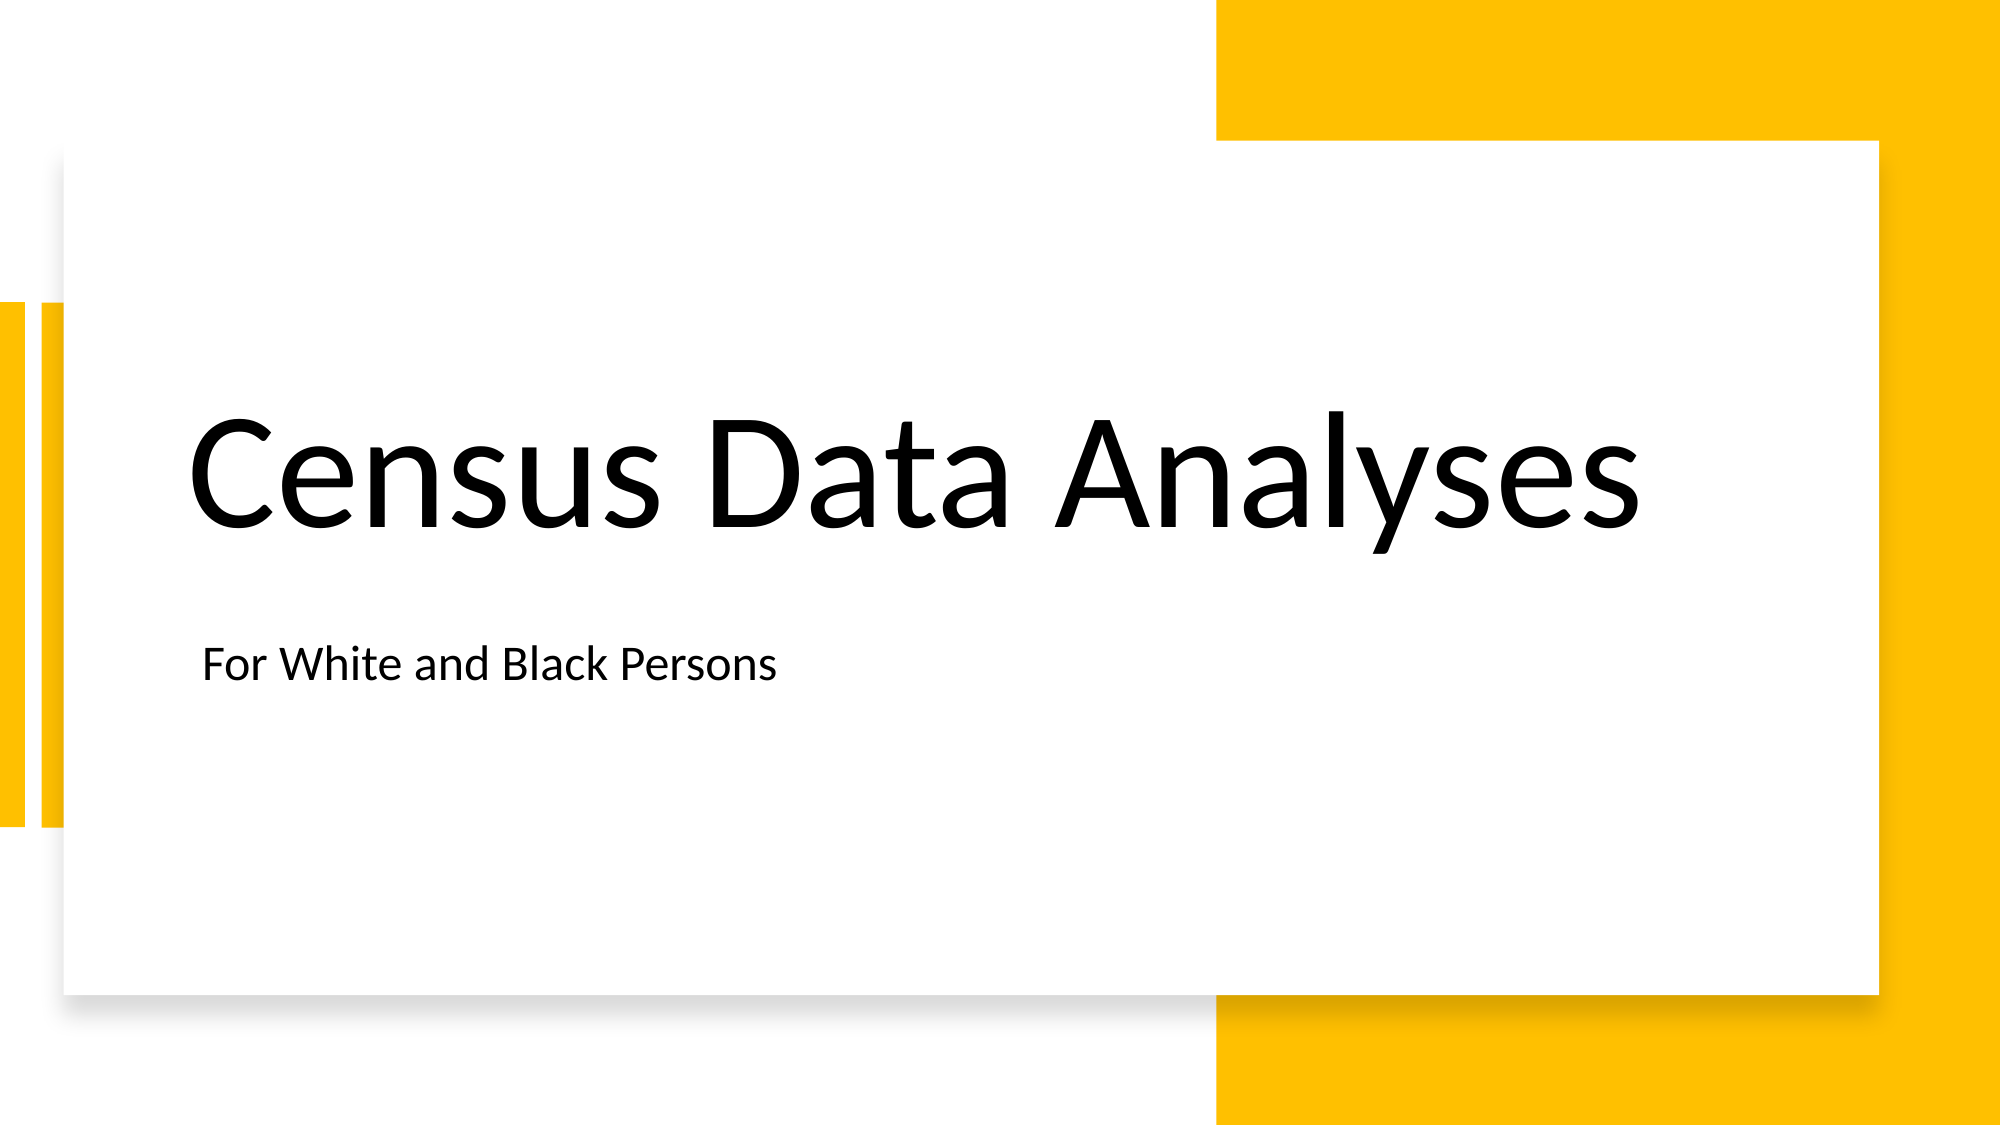

# Census Data Analyses
For White and Black Persons